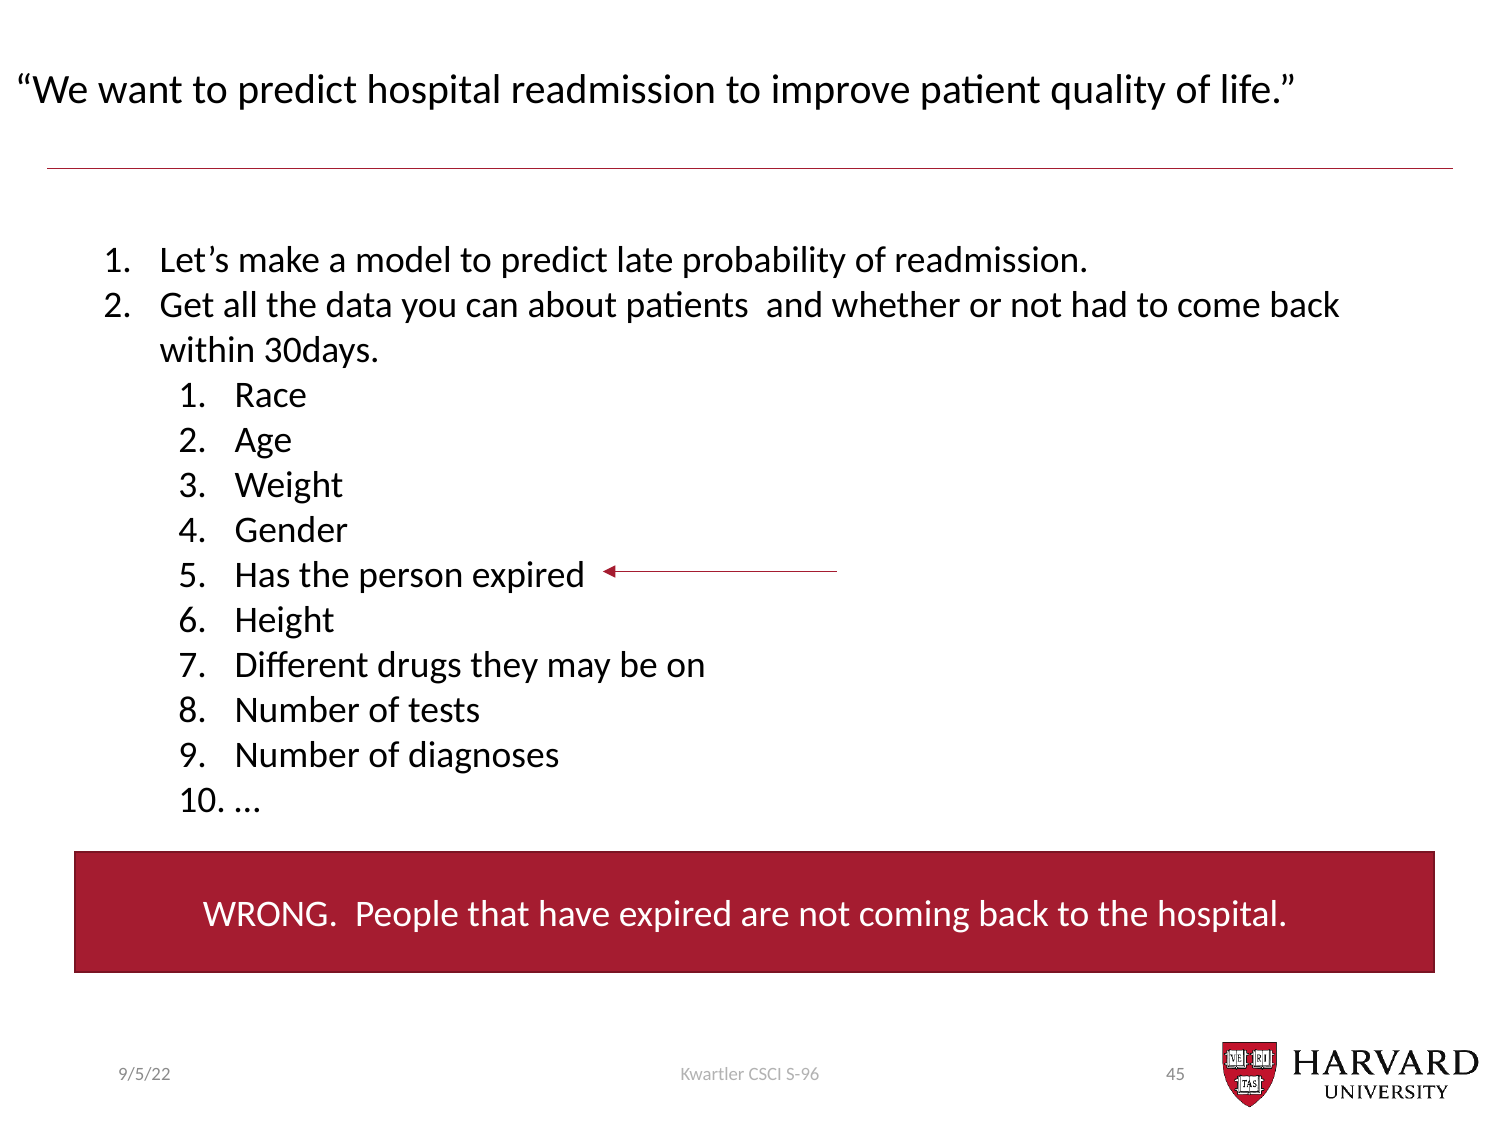

# “We want to predict hospital readmission to improve patient quality of life.”
Let’s make a model to predict late probability of readmission.
Get all the data you can about patients  and whether or not had to come back within 30days.
Race
Age
Weight
Gender
Has the person expired
Height
Different drugs they may be on
Number of tests
Number of diagnoses
…
WRONG.  People that have expired are not coming back to the hospital.
9/5/22
Kwartler CSCI S-96
45